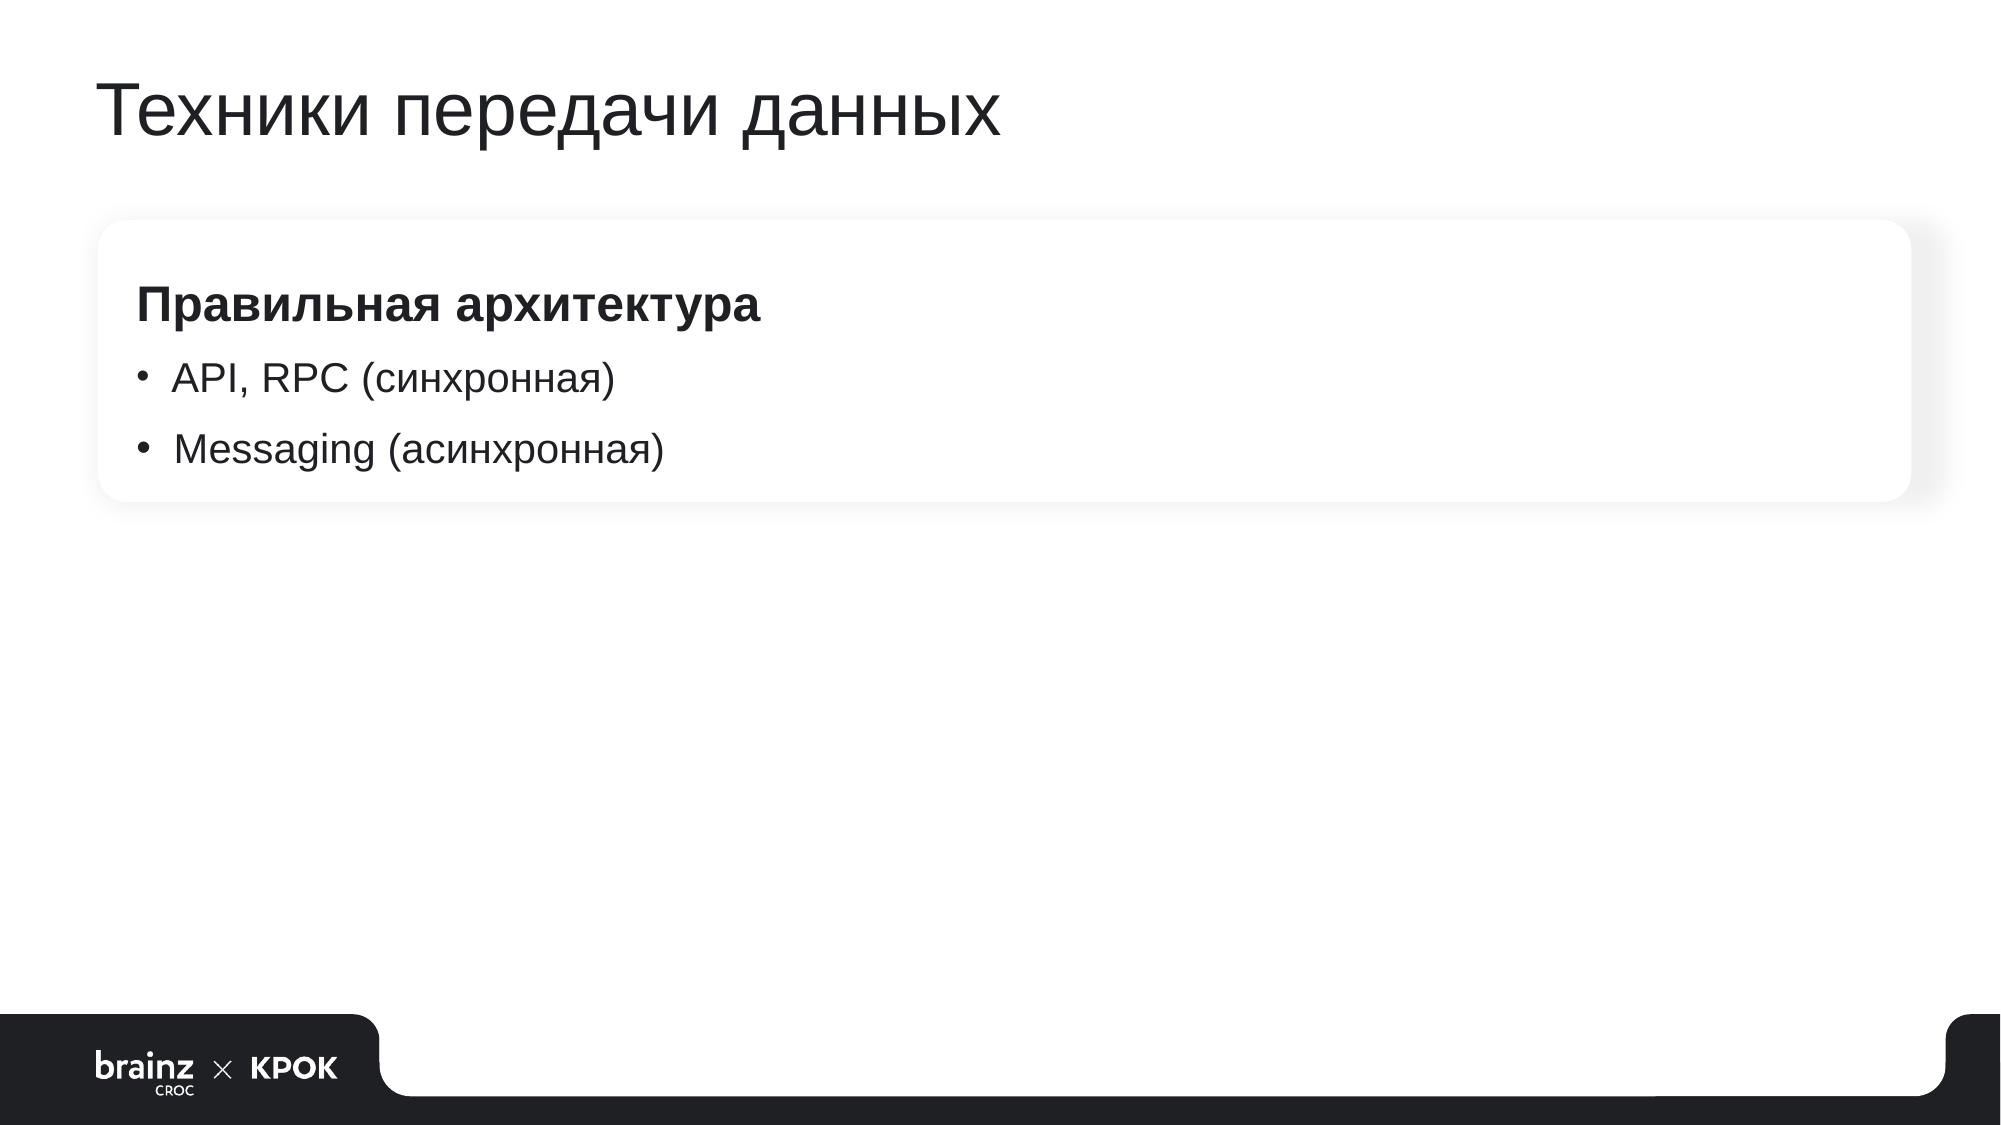

# Техники передачи данных

Правильная архитектура
  API, RPC (синхронная)
  Messaging (асинхронная)